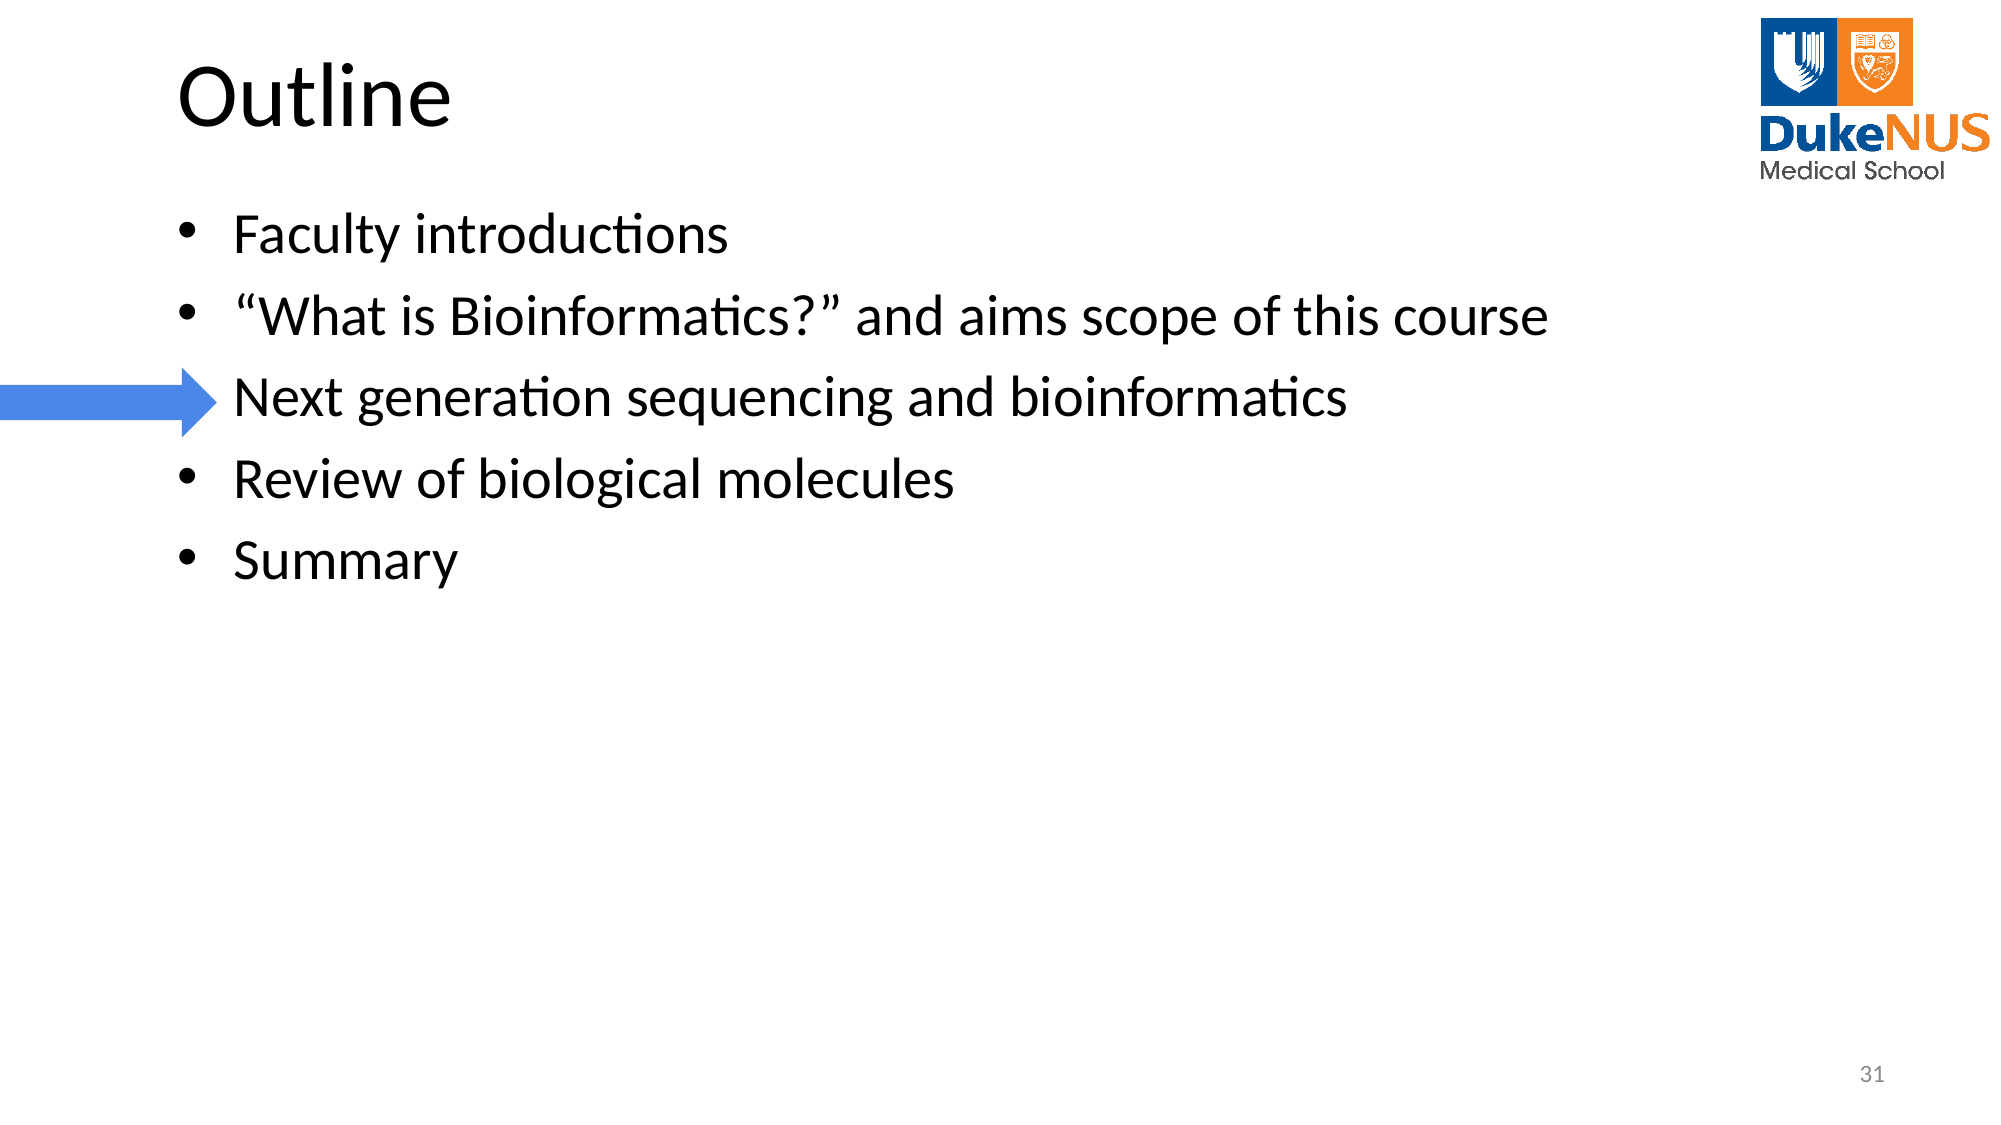

# Outline
Faculty introductions
“What is Bioinformatics?” and aims scope of this course
Next generation sequencing and bioinformatics
Review of biological molecules
Summary

31